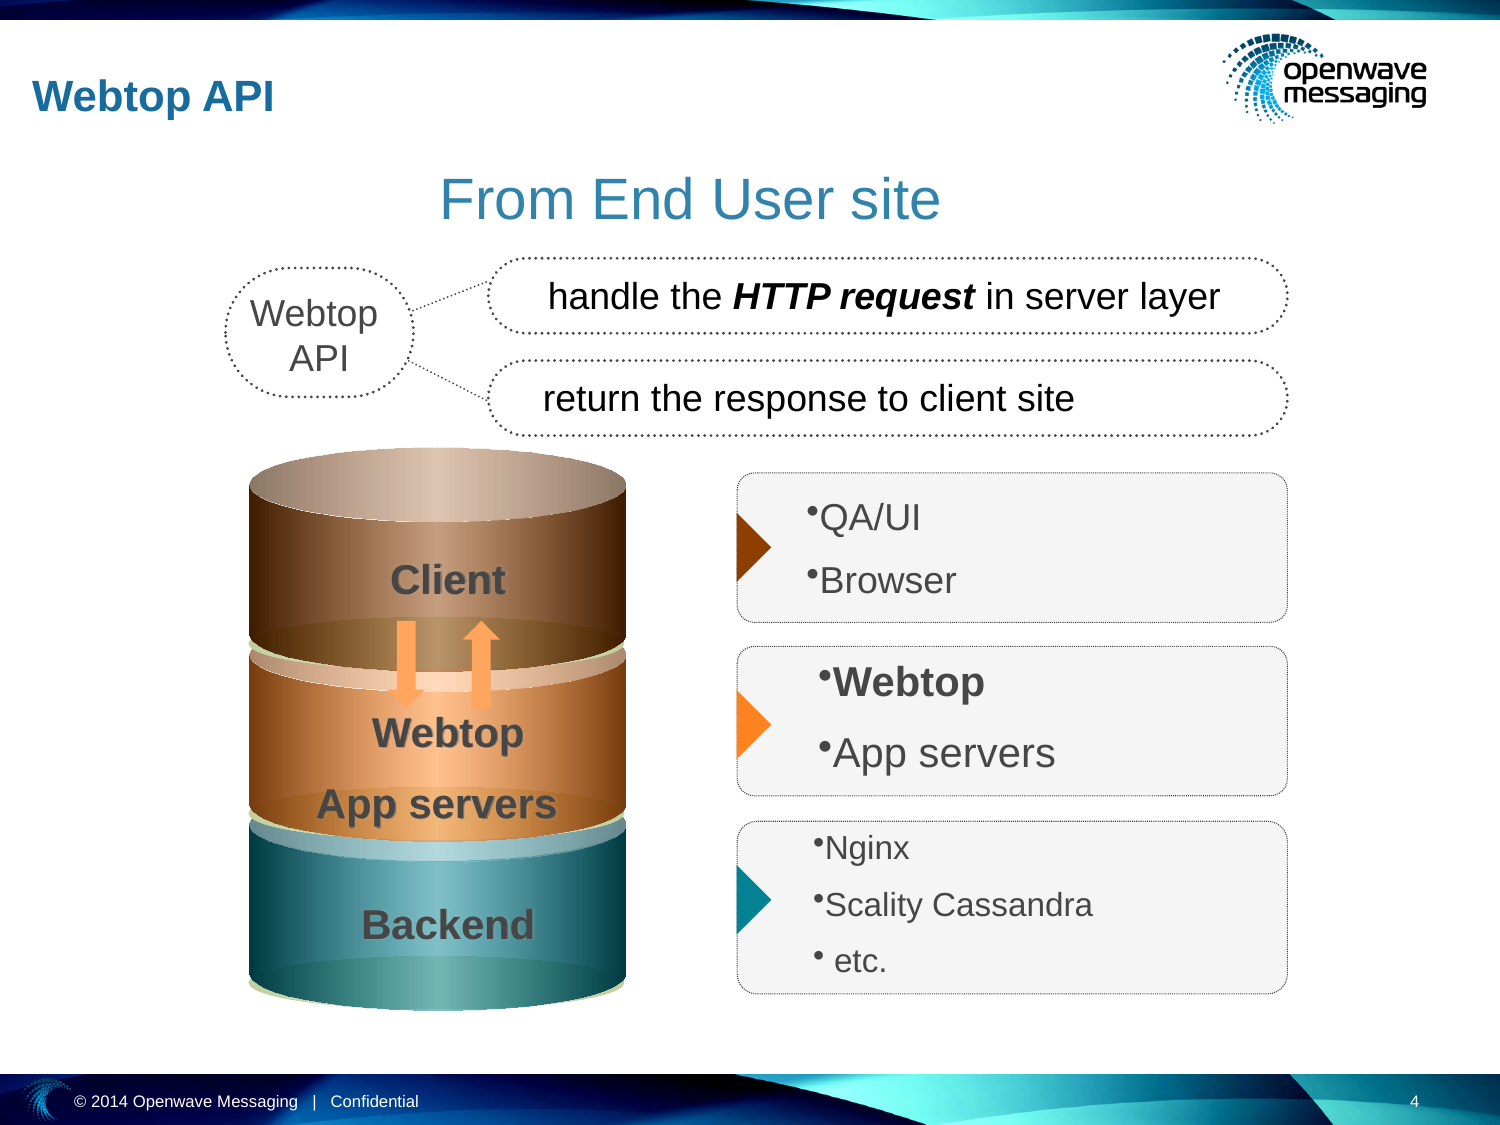

Webtop API
From End User site

handle the HTTP request in server layer

Webtop
API

return the response to client site

QA/UI
Browser

  Client

Webtop
App servers
  Webtop
App servers

Nginx
Scality Cassandra
 etc.

  Backend